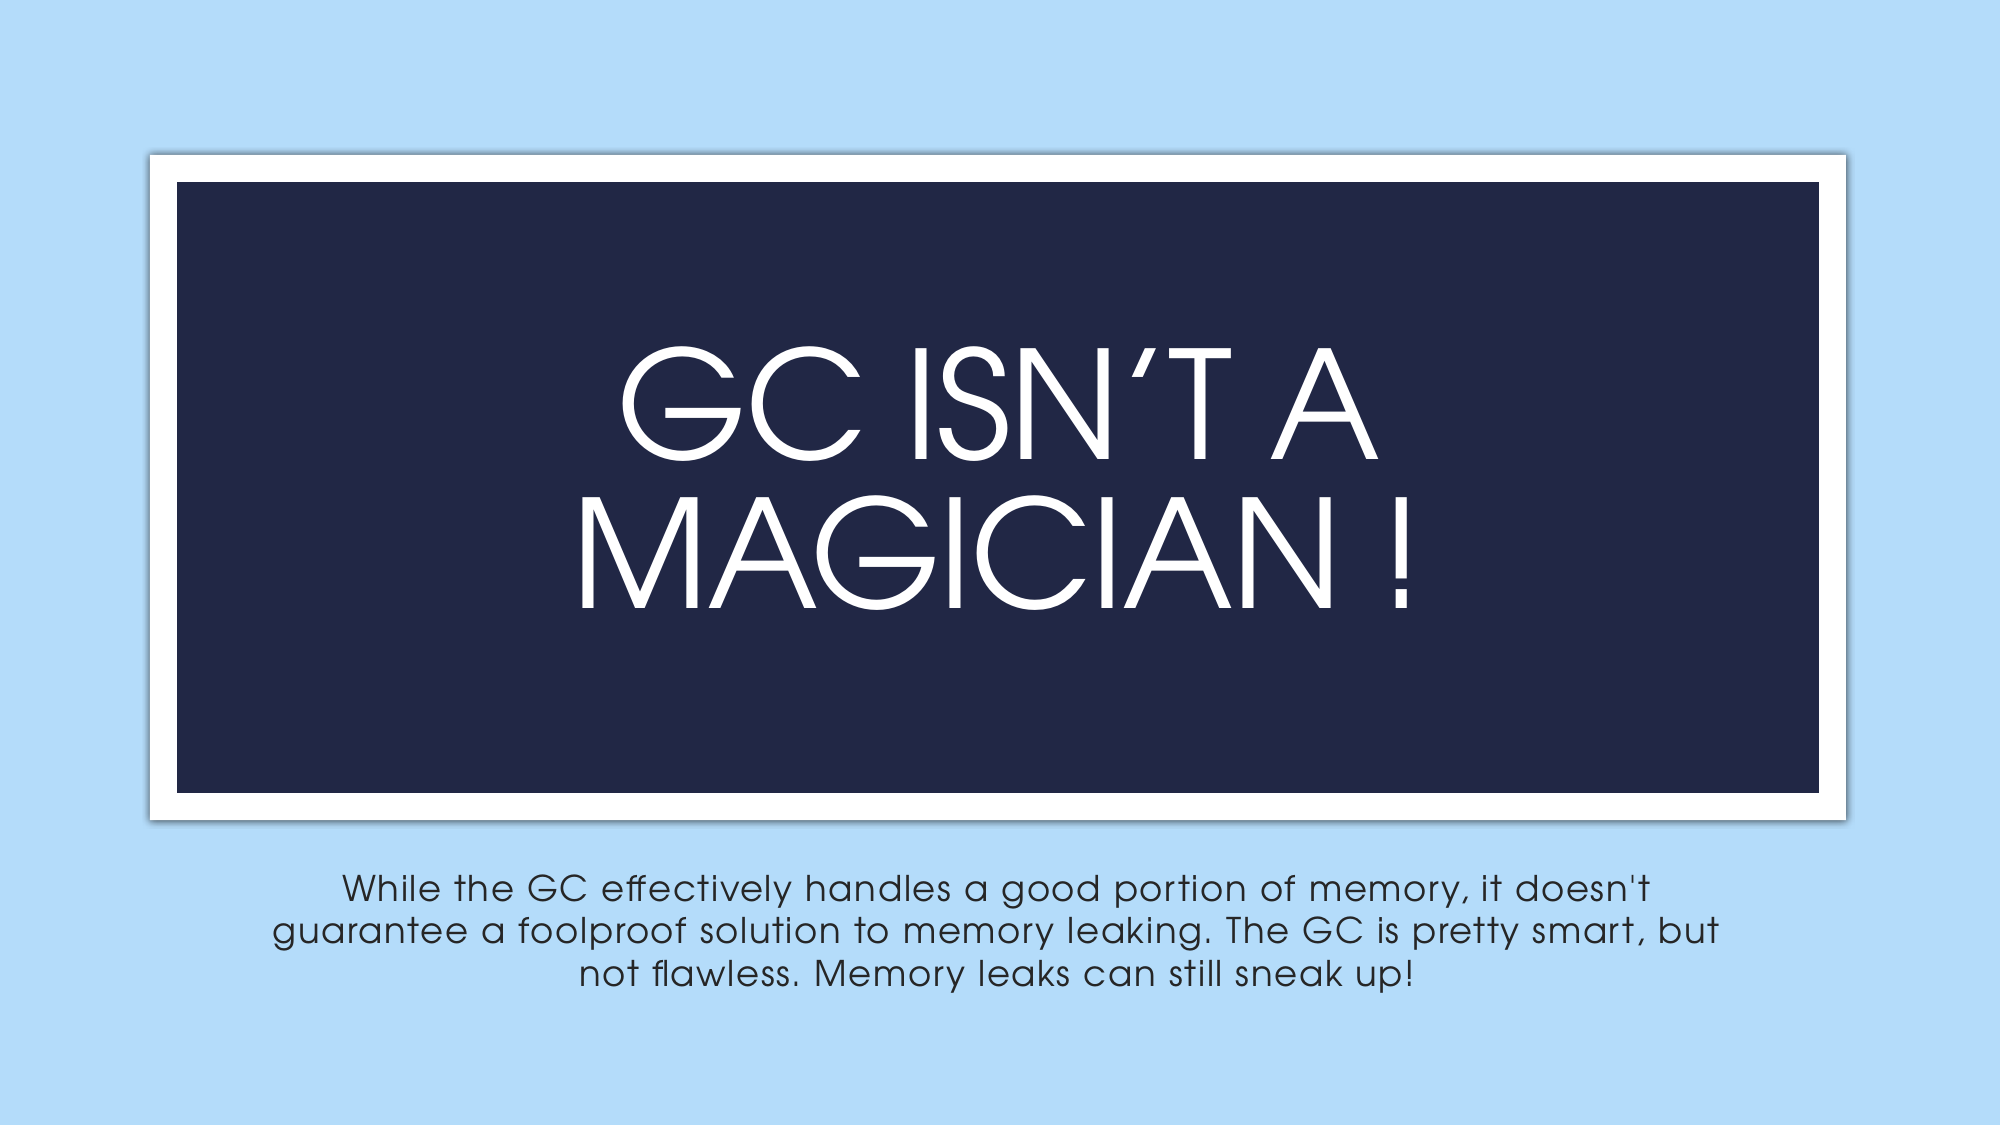

# GC isn’t a magician !
While the GC effectively handles a good portion of memory, it doesn't guarantee a foolproof solution to memory leaking. The GC is pretty smart, but not flawless. Memory leaks can still sneak up!